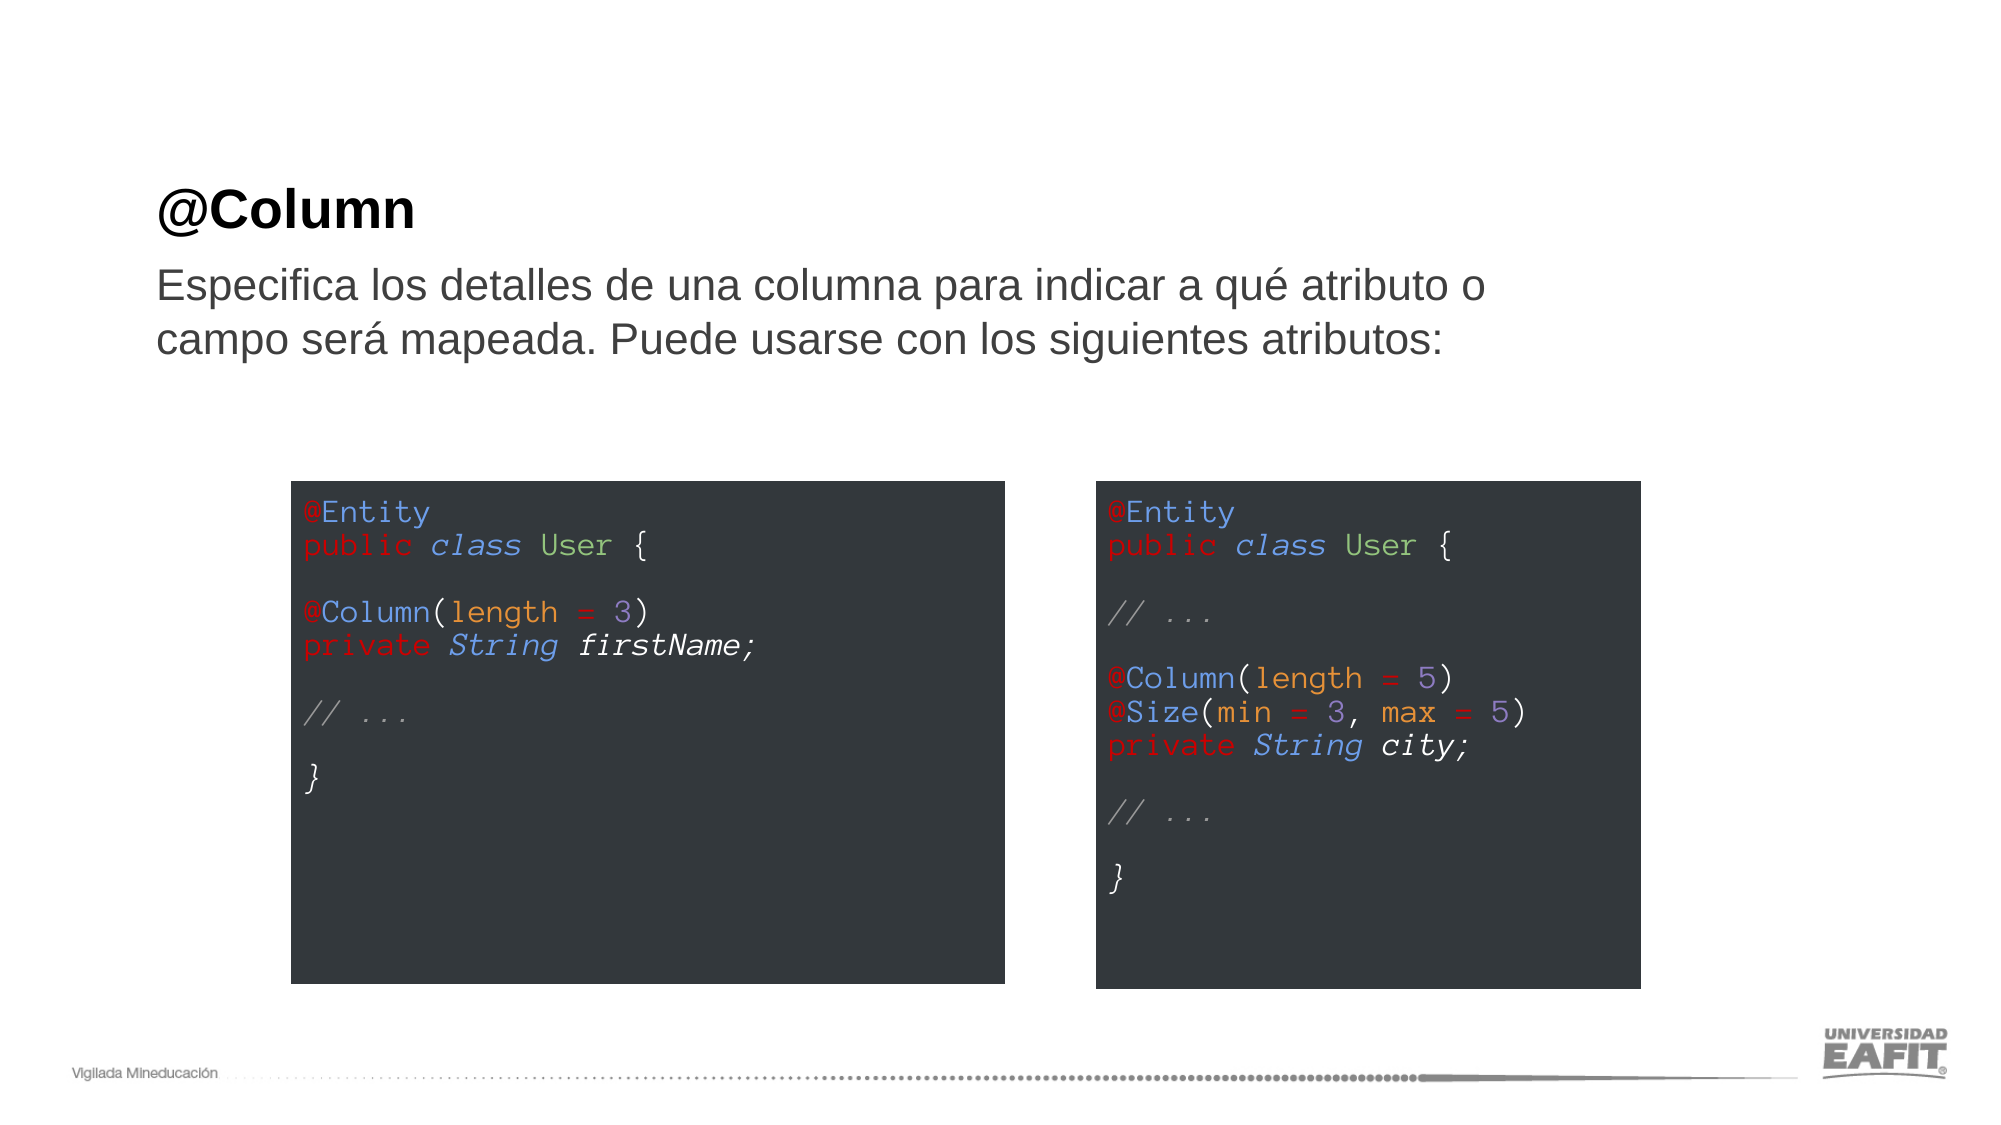

@Column
Especifica los detalles de una columna para indicar a qué atributo o campo será mapeada. Puede usarse con los siguientes atributos:
| @Entity public class User { @Column(length = 3) private String firstName; // ... } |
| --- |
| @Entity public class User { // ... @Column(length = 5) @Size(min = 3, max = 5) private String city; // ... } |
| --- |